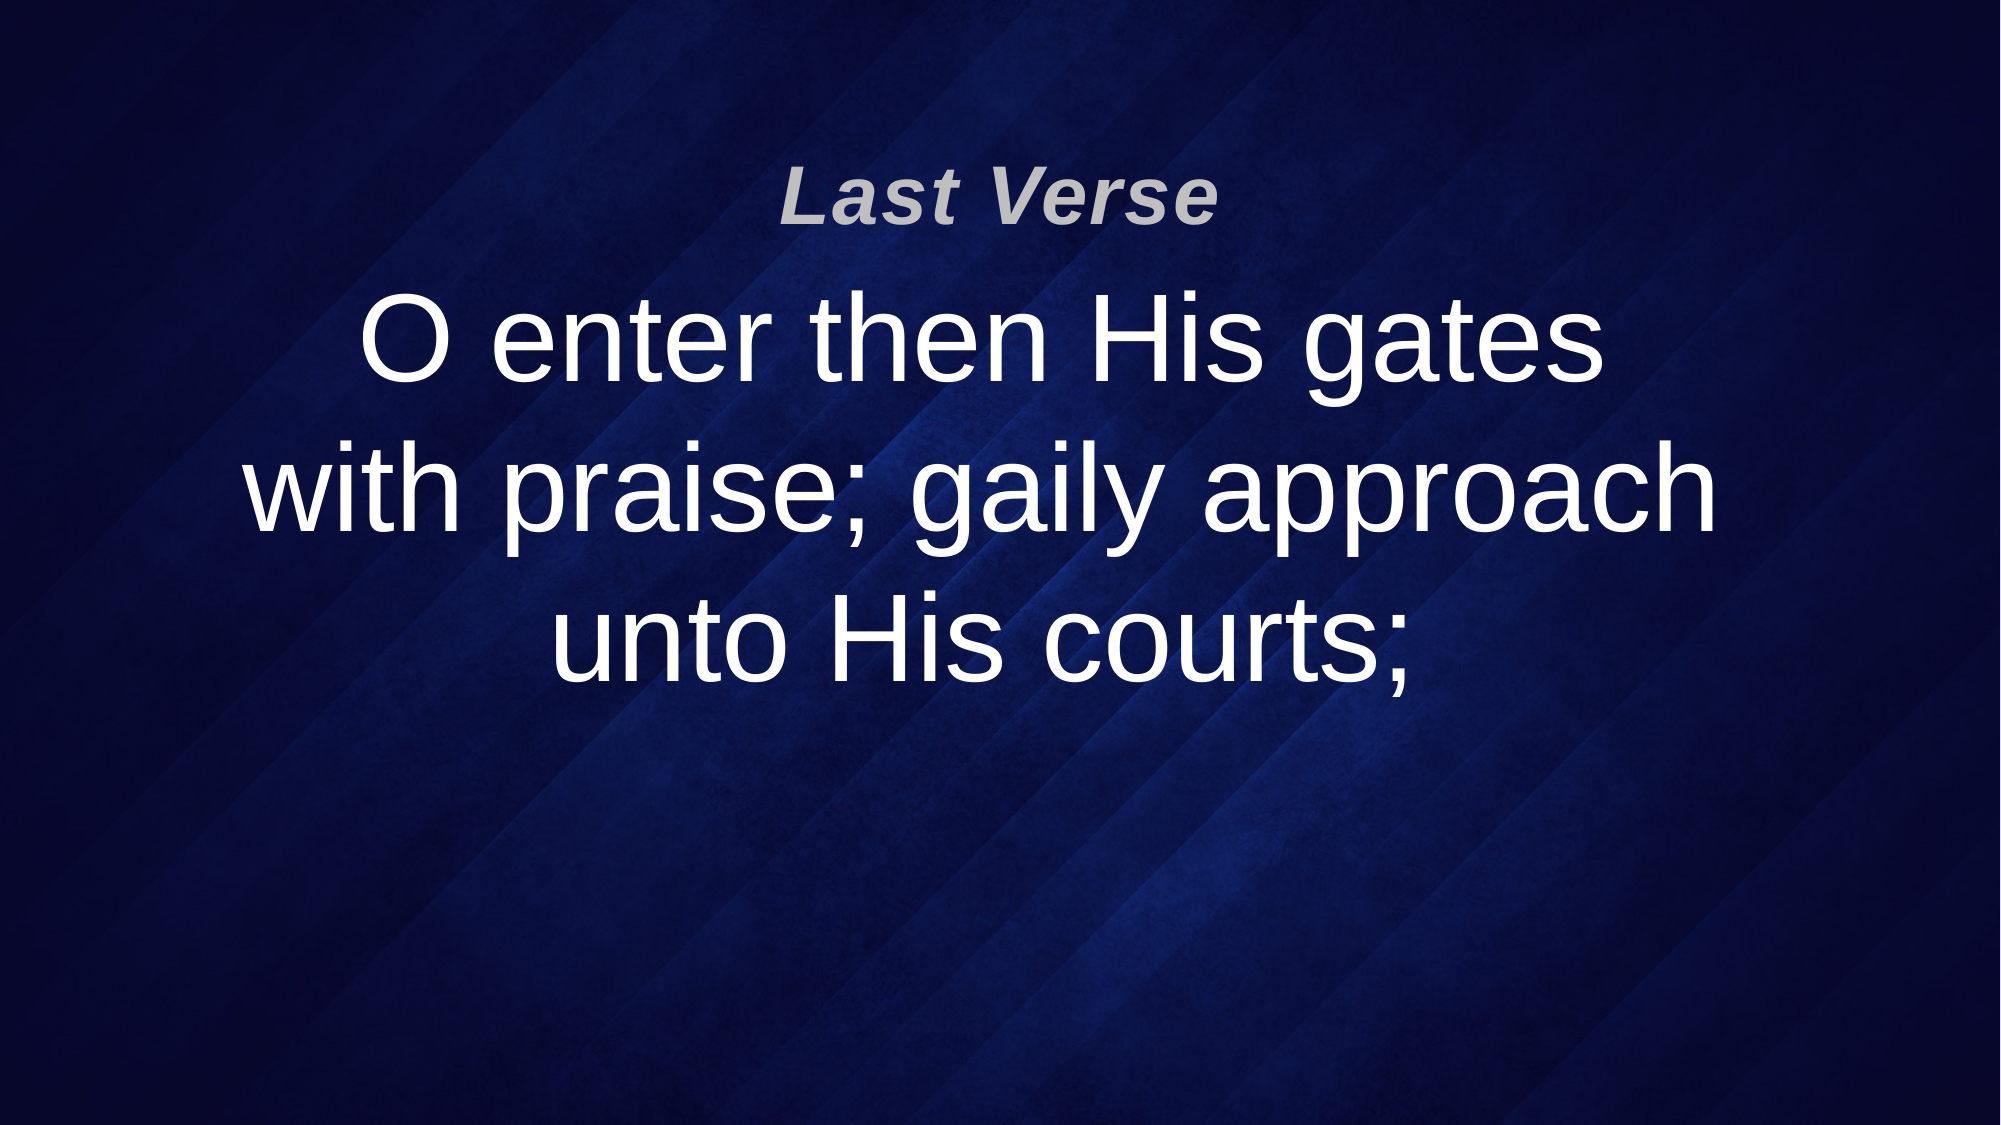

Last Verse
# O enter then His gates with praise; gaily approach unto His courts;